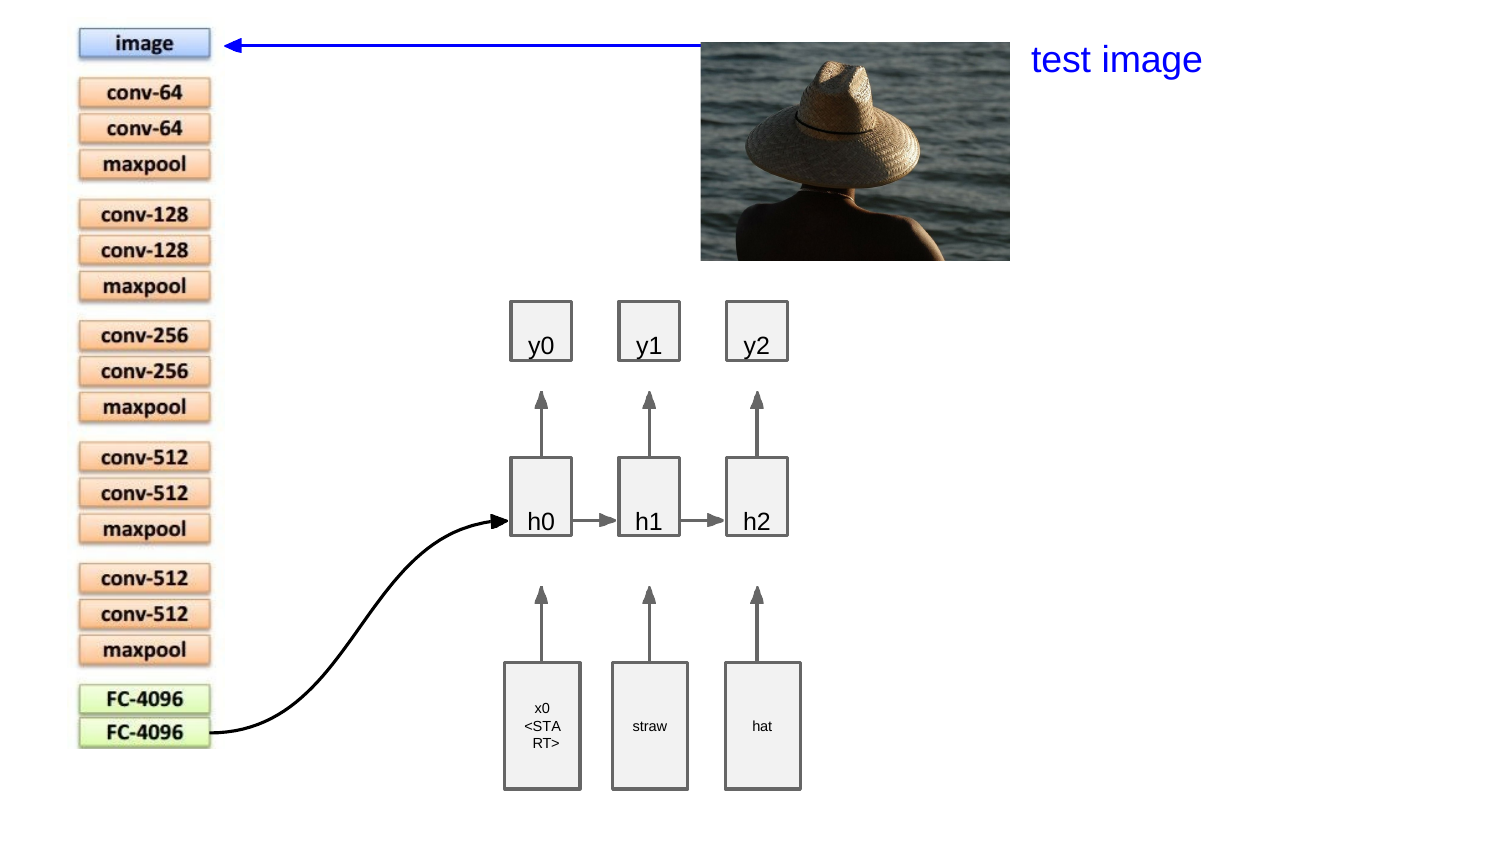

test image

y0

y1

y2

h0

h1

h2

x0
<STA  RT>
straw
hat